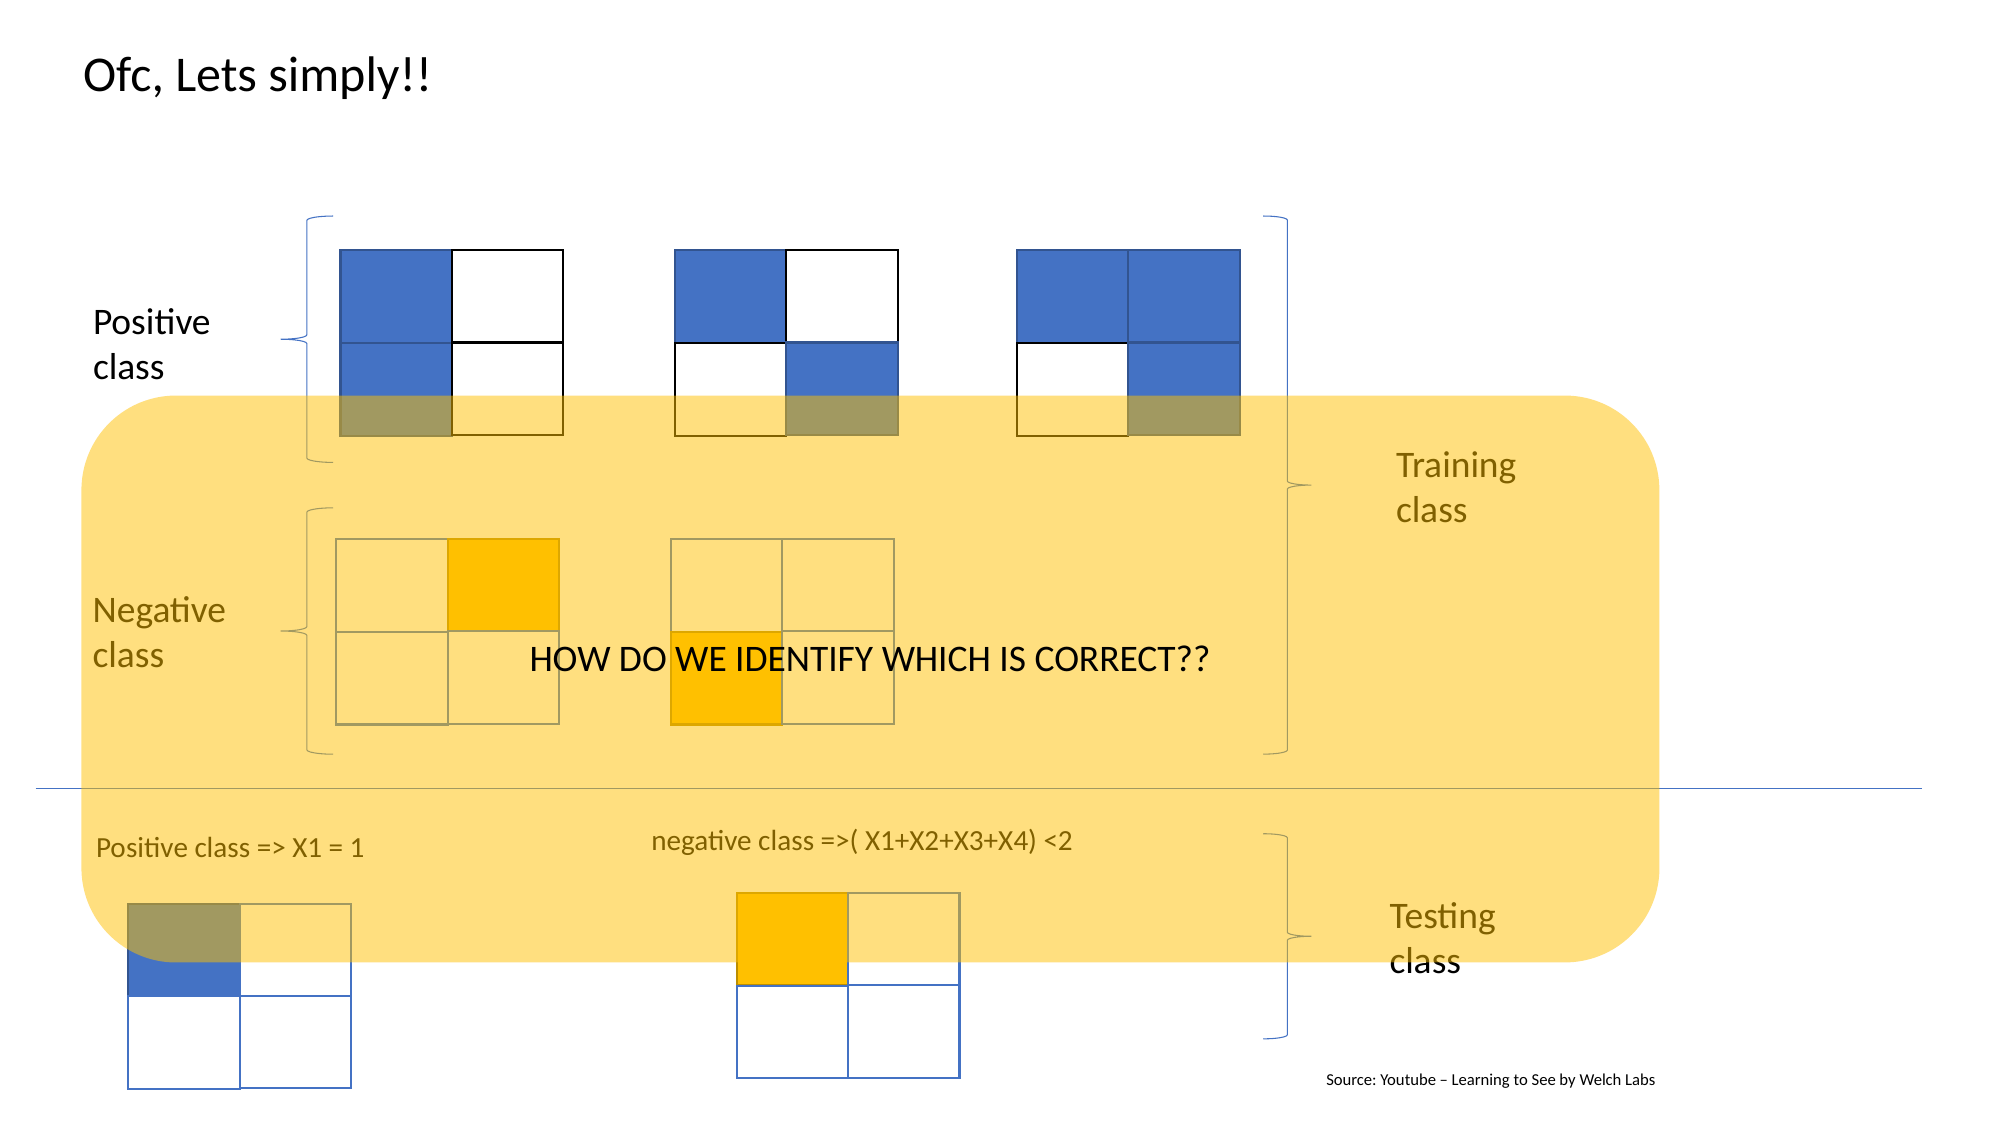

# Ofc, Lets simply!!

Positive
class
HOW DO WE IDENTIFY WHICH IS CORRECT??

Training
class

Negative
class
negative class =>( X1+X2+X3+X4) <2
Positive class => X1 = 1

Testing
class

Source: Youtube – Learning to See by Welch Labs